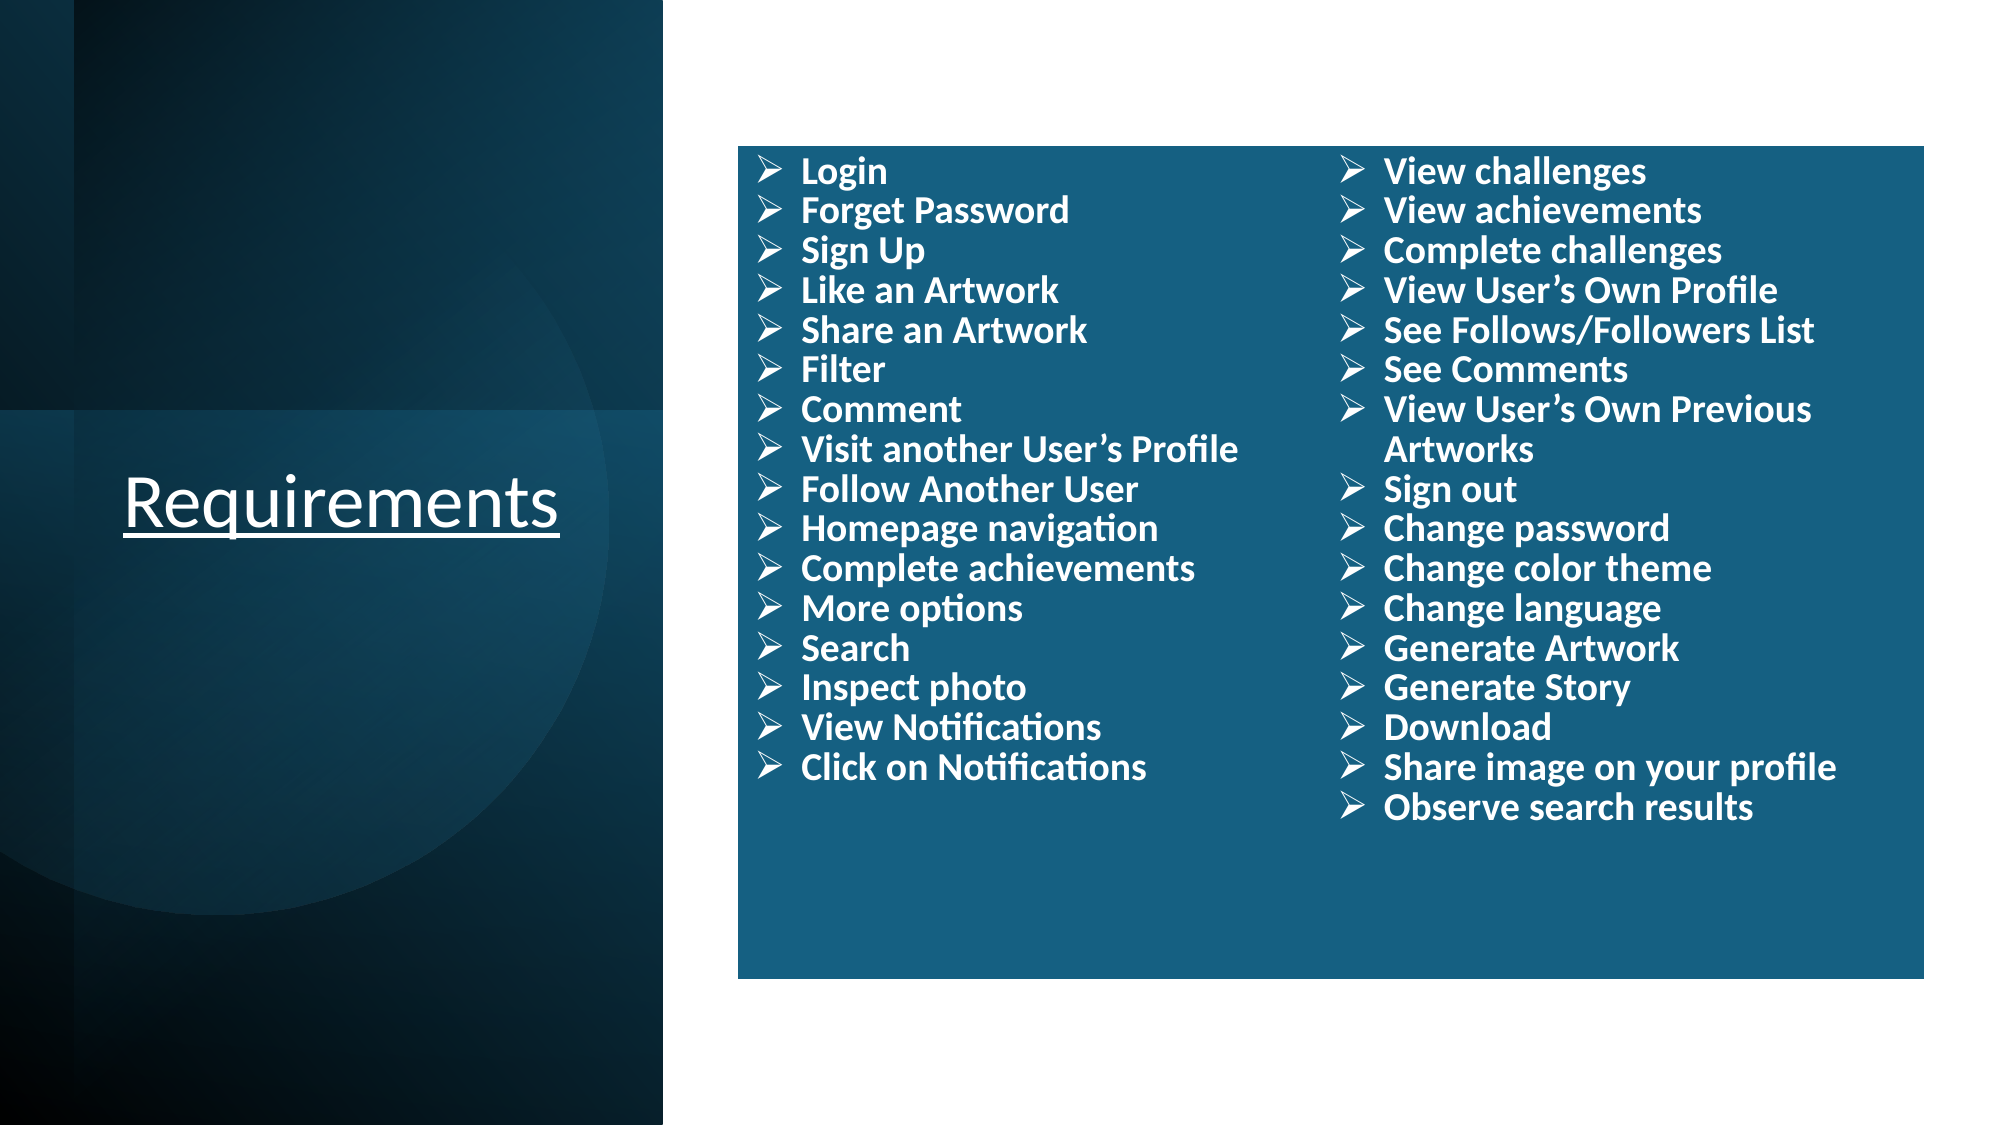

| Login  Forget Password Sign Up Like an Artwork Share an Artwork Filter Comment Visit another User’s Profile Follow Another User Homepage navigation Complete achievements More options Search Inspect photo View Notifications Click on Notifications | View challenges View achievements Complete challenges View User’s Own Profile See Follows/Followers List See Comments View User’s Own Previous Artworks Sign out Change password Change color theme Change language Generate Artwork Generate Story Download Share image on your profile Observe search results |
| --- | --- |

# Requirements